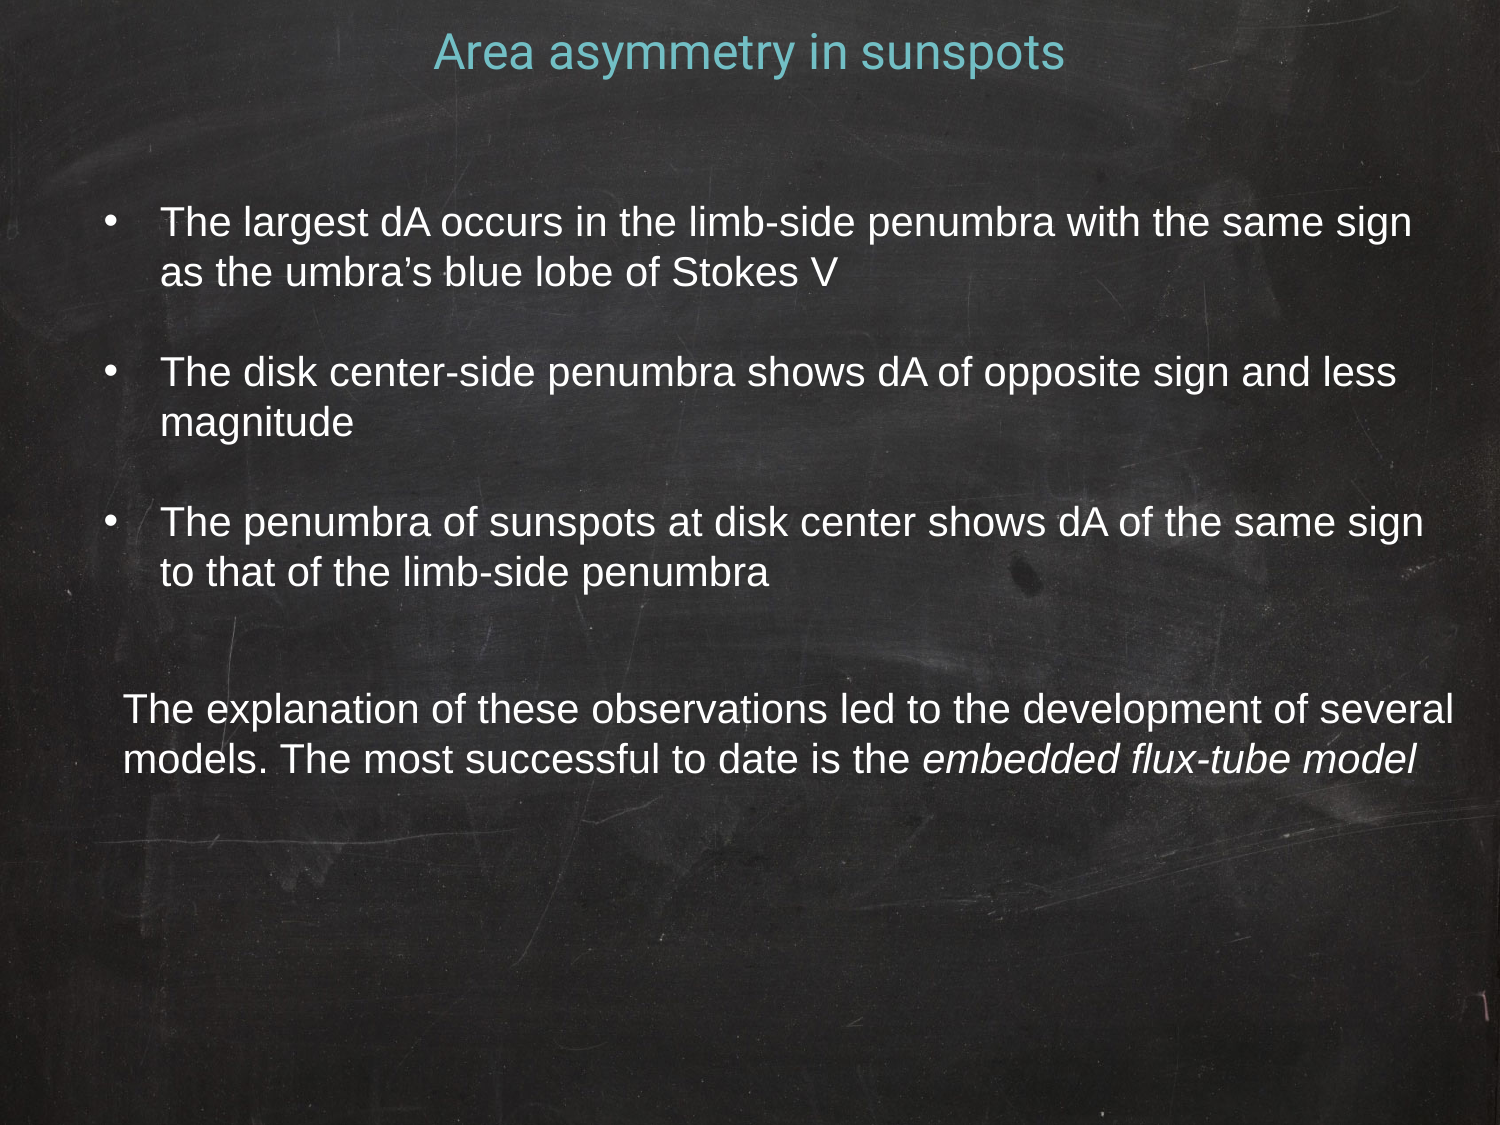

Area asymmetry in sunspots
The largest dA occurs in the limb-side penumbra with the same sign
as the umbra’s blue lobe of Stokes V

The disk center-side penumbra shows dA of opposite sign and less
magnitude

The penumbra of sunspots at disk center shows dA of the same sign
to that of the limb-side penumbra
The explanation of these observations led to the development of several
models. The most successful to date is the embedded flux-tube model